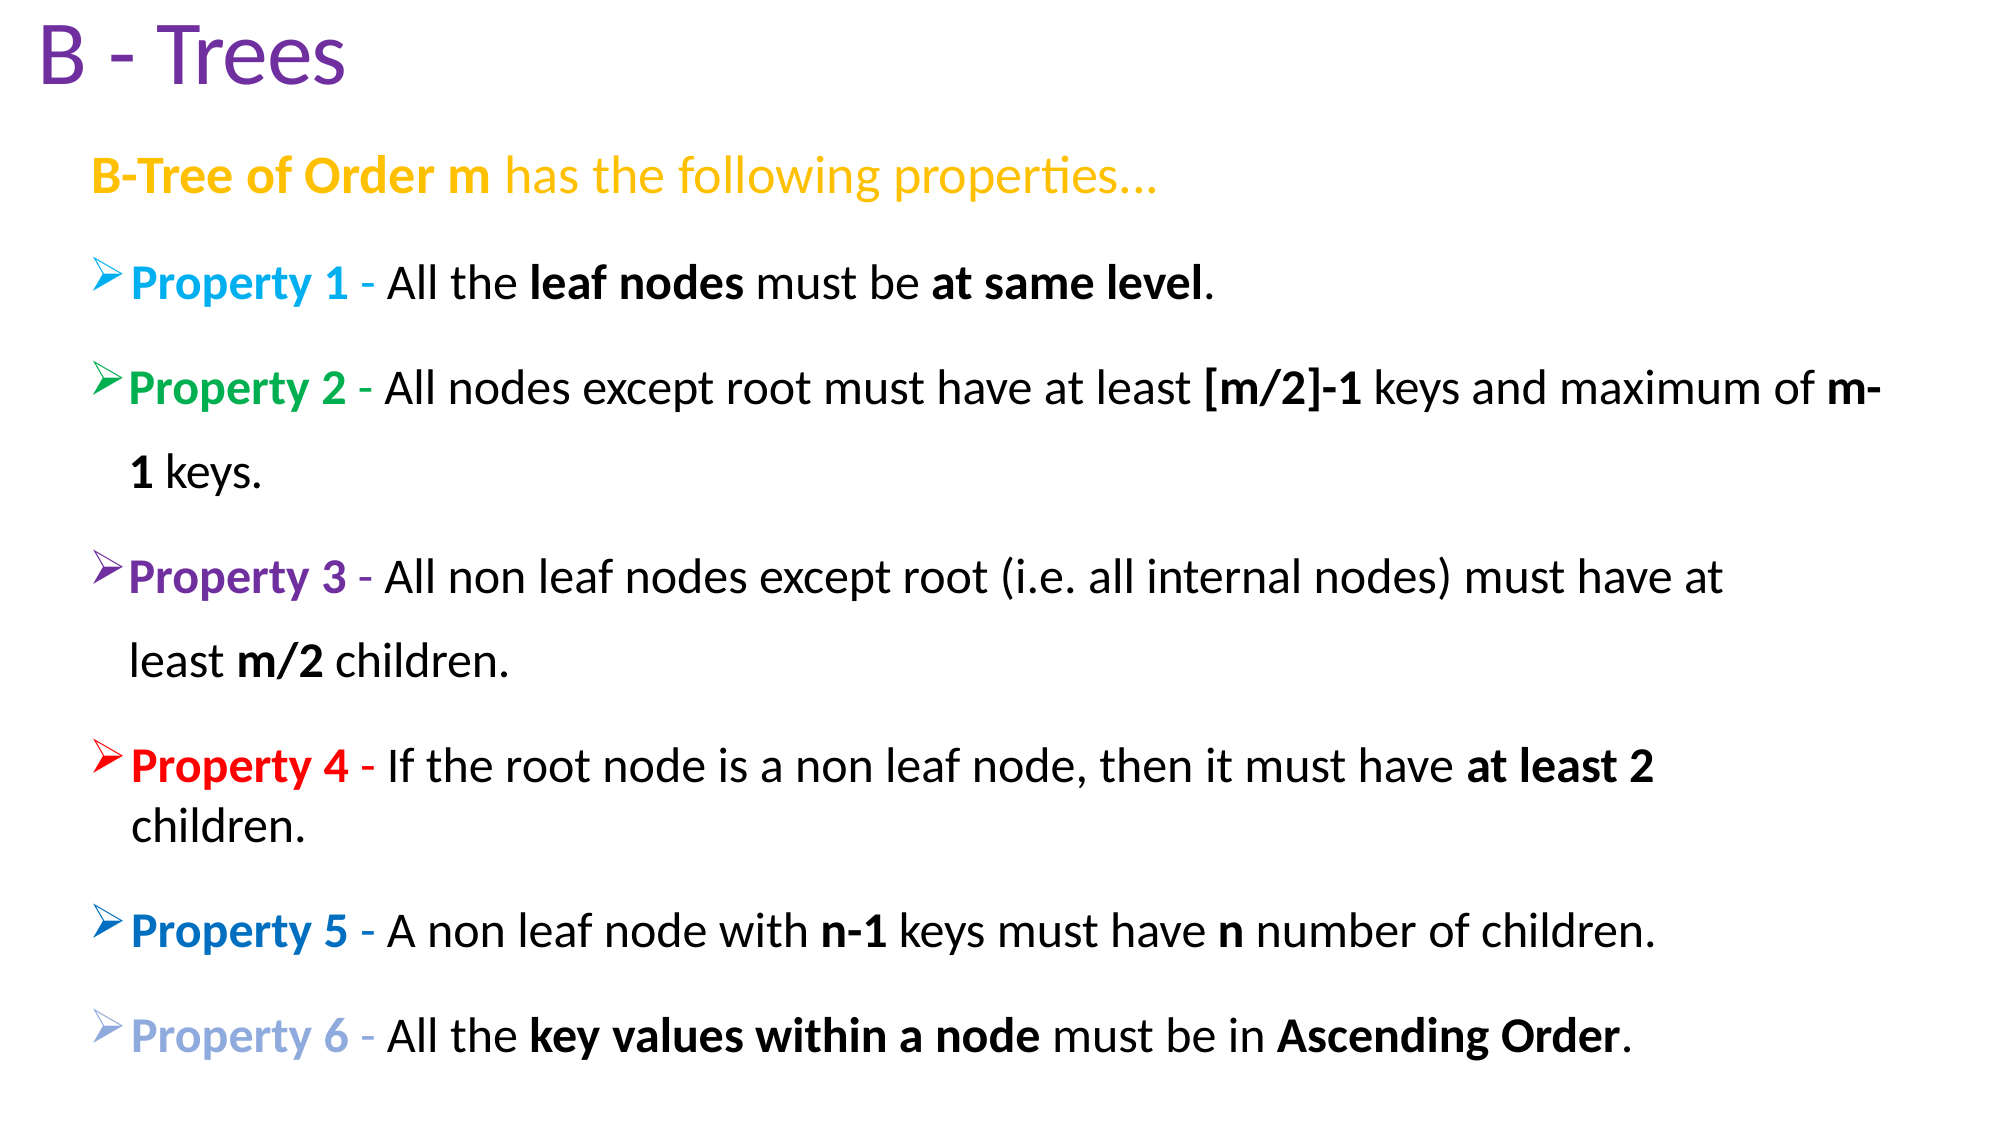

# B - Trees
B-Tree of Order m has the following properties...
Property 1 - All the leaf nodes must be at same level.
Property 2 - All nodes except root must have at least [m/2]-1 keys and maximum of m- 1 keys.
Property 3 - All non leaf nodes except root (i.e. all internal nodes) must have at least m/2 children.
Property 4 - If the root node is a non leaf node, then it must have at least 2 children.
Property 5 - A non leaf node with n-1 keys must have n number of children.
Property 6 - All the key values within a node must be in Ascending Order.